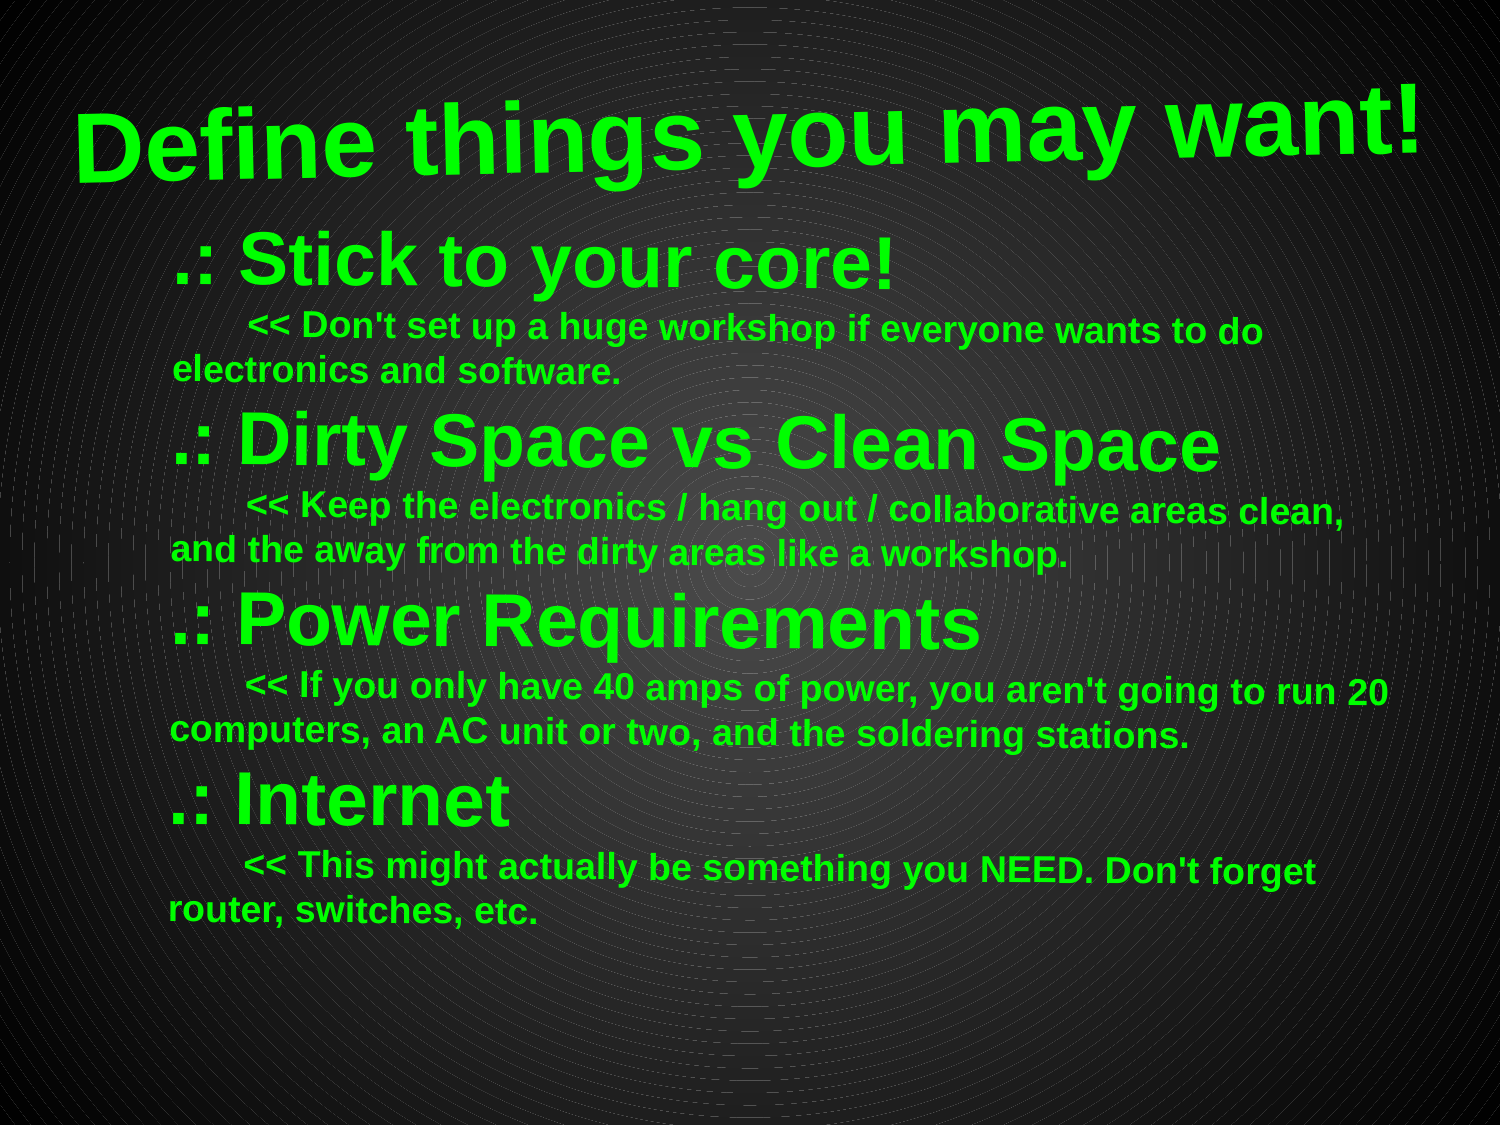

# Define things you may want!
.: Stick to your core!
<< Don't set up a huge workshop if everyone wants to do electronics and software.
.: Dirty Space vs Clean Space
<< Keep the electronics / hang out / collaborative areas clean, and the away from the dirty areas like a workshop.
.: Power Requirements
<< If you only have 40 amps of power, you aren't going to run 20 computers, an AC unit or two, and the soldering stations.
.: Internet
<< This might actually be something you NEED. Don't forget router, switches, etc.